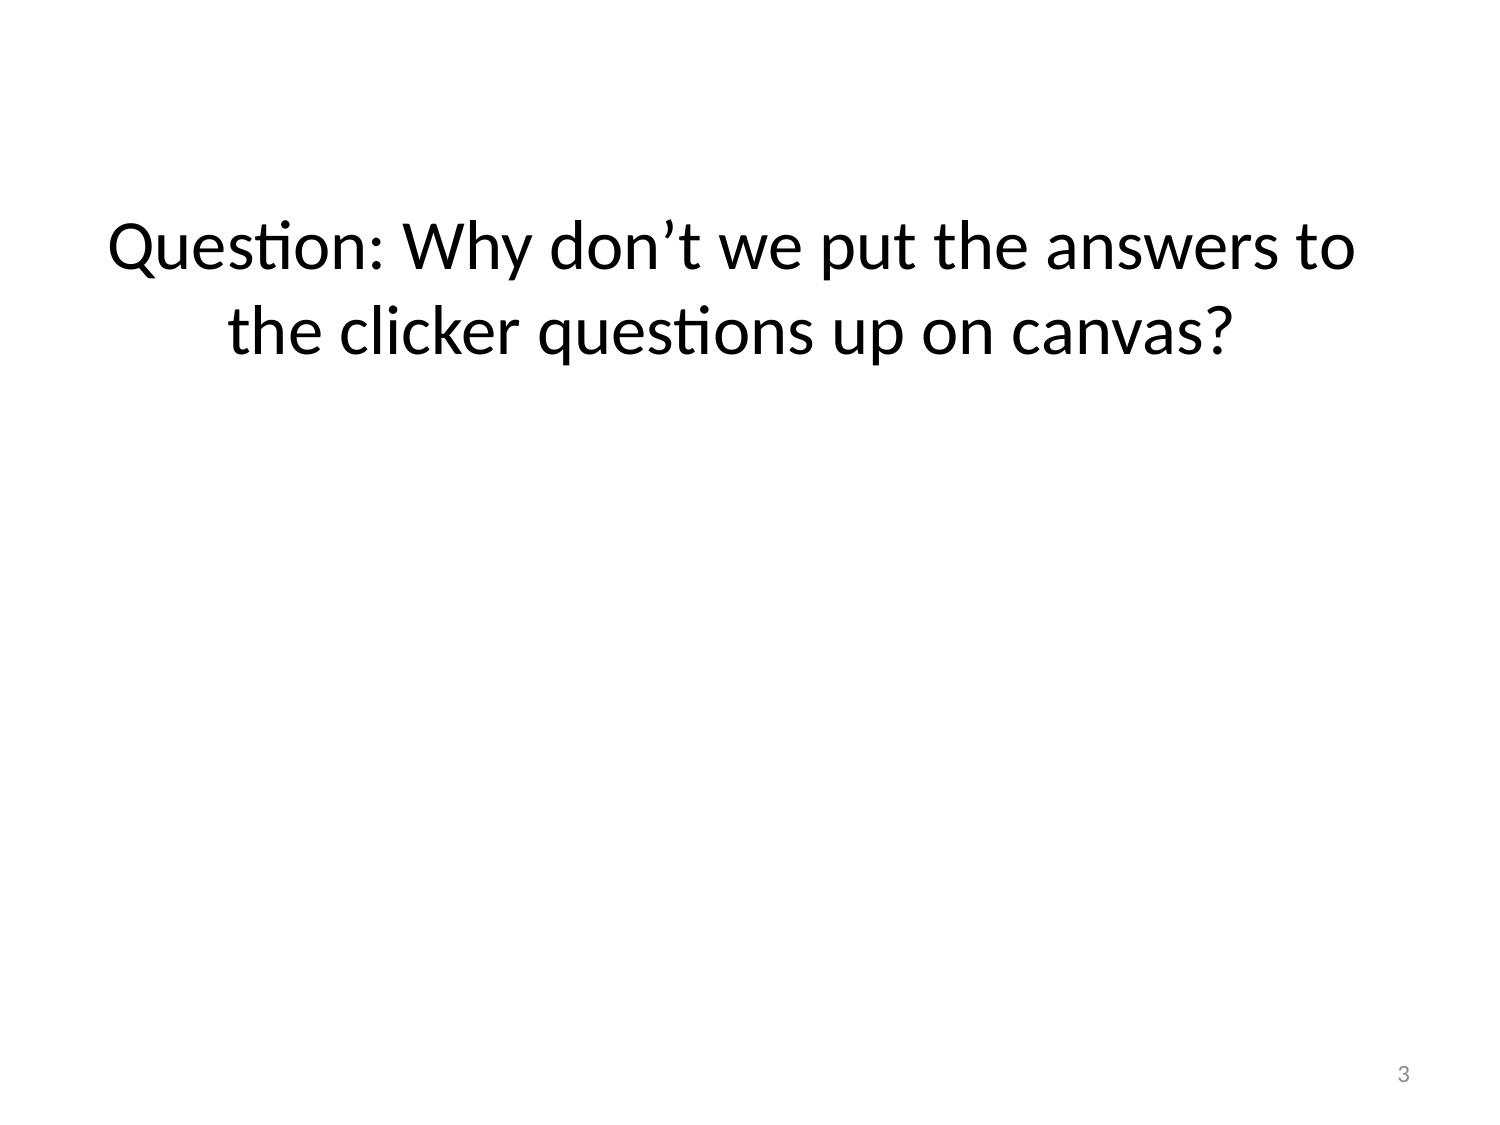

# Question: Why don’t we put the answers to the clicker questions up on canvas?
3